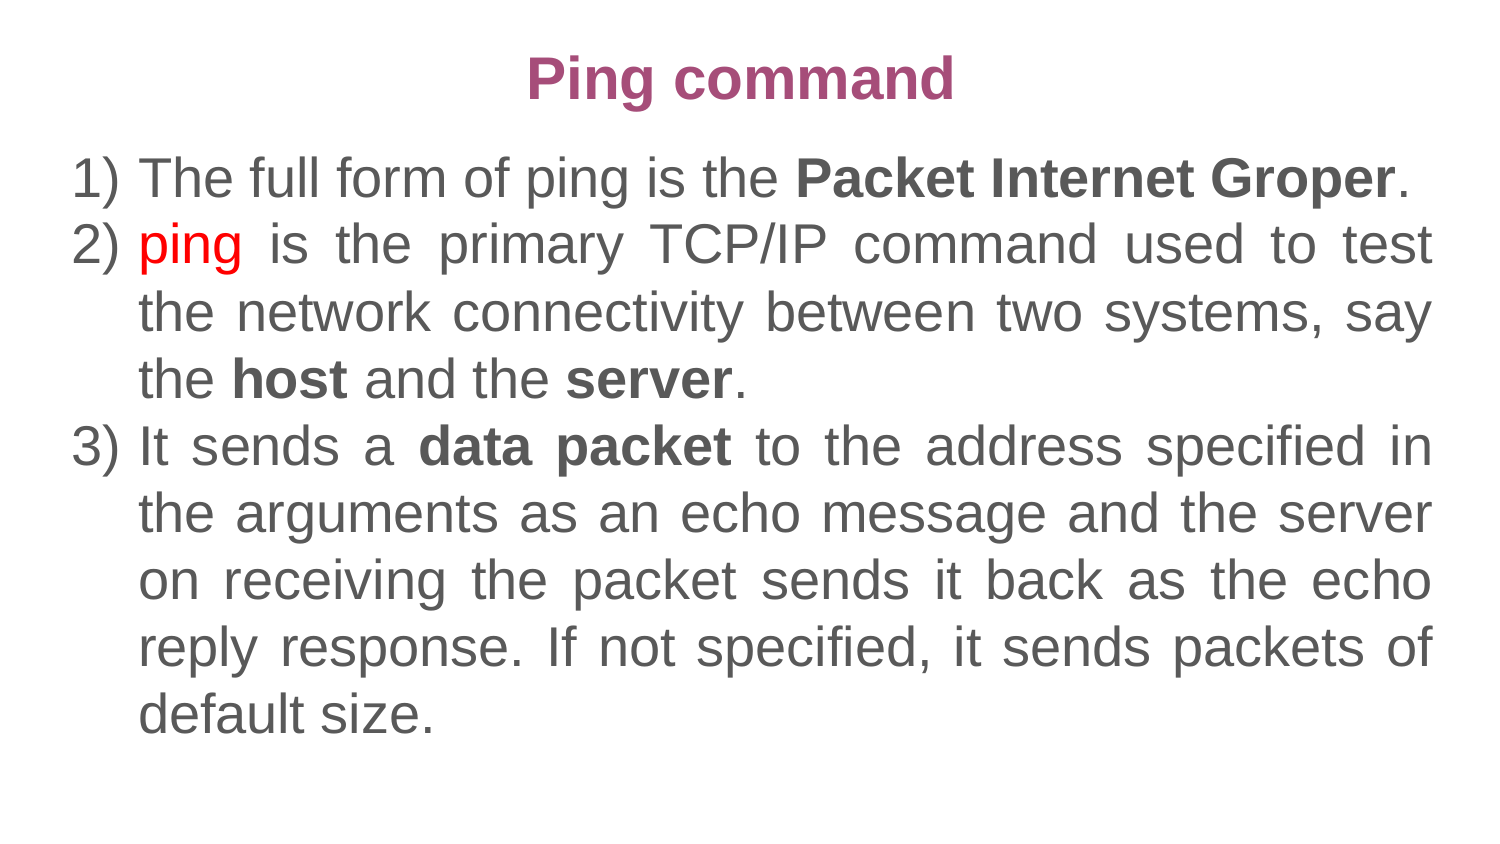

# Ping command
The full form of ping is the Packet Internet Groper.
ping is the primary TCP/IP command used to test the network connectivity between two systems, say the host and the server.
It sends a data packet to the address specified in the arguments as an echo message and the server on receiving the packet sends it back as the echo reply response. If not specified, it sends packets of default size.